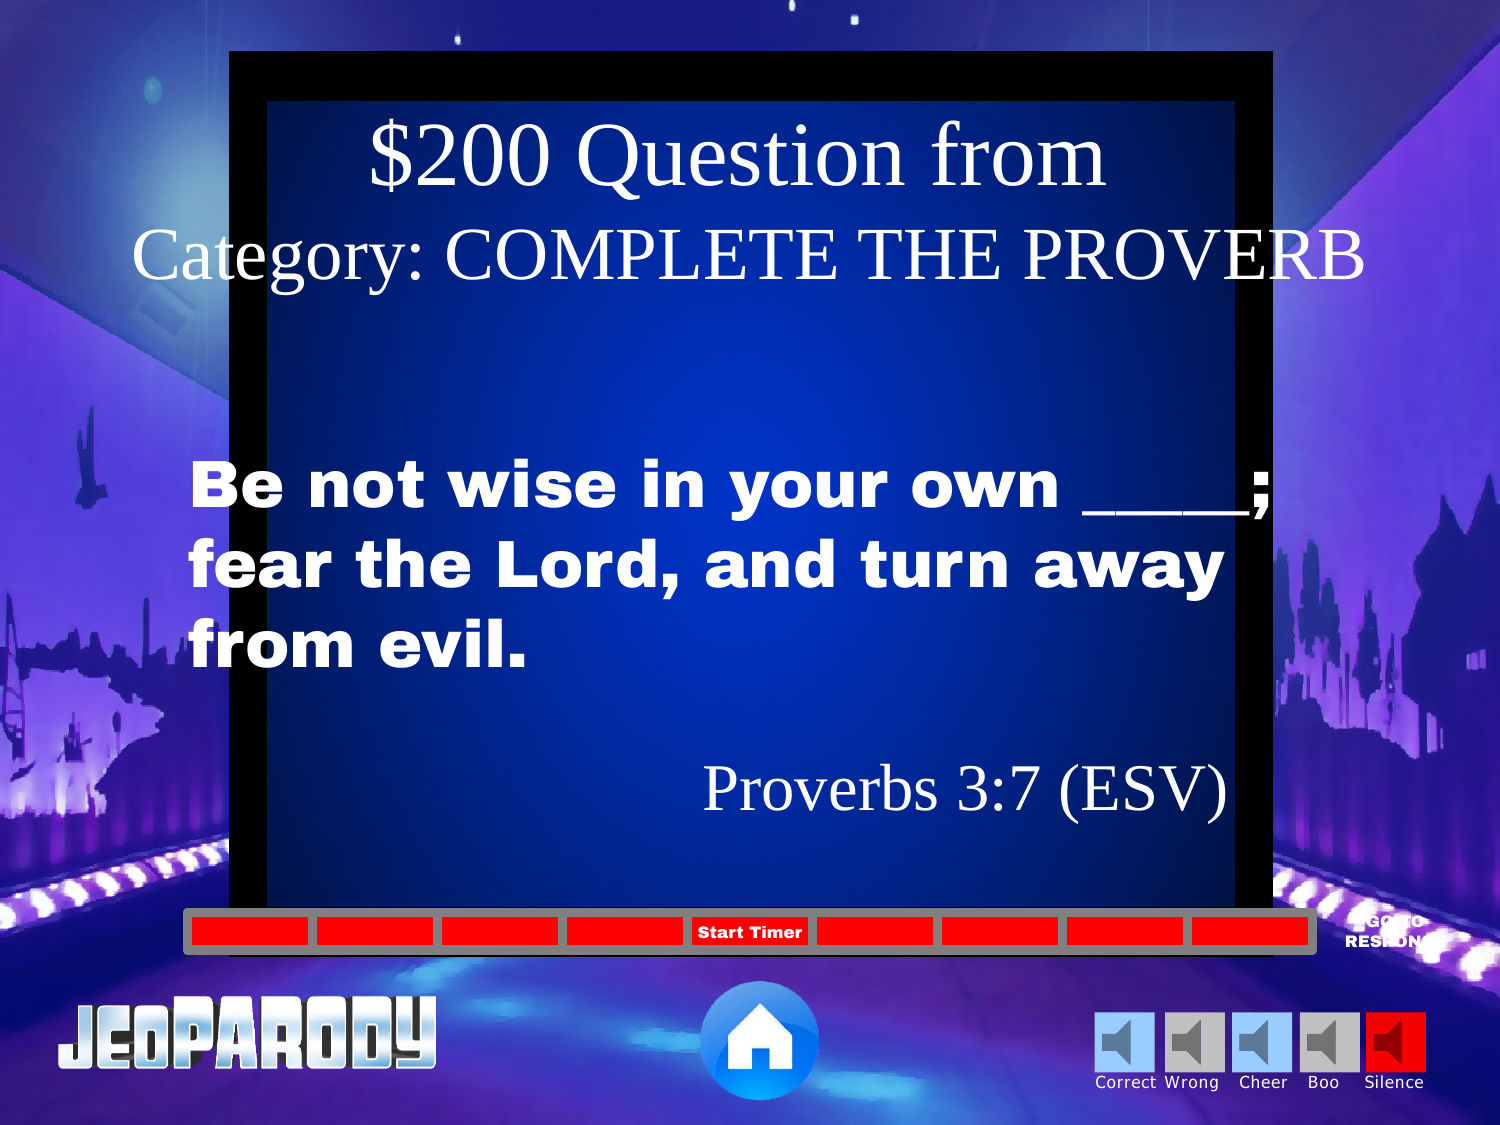

$200 Question from
Category: COMPLETE THE PROVERB
Be not wise in your own _____; fear the Lord, and turn away from evil.
Proverbs 3:7 (ESV)